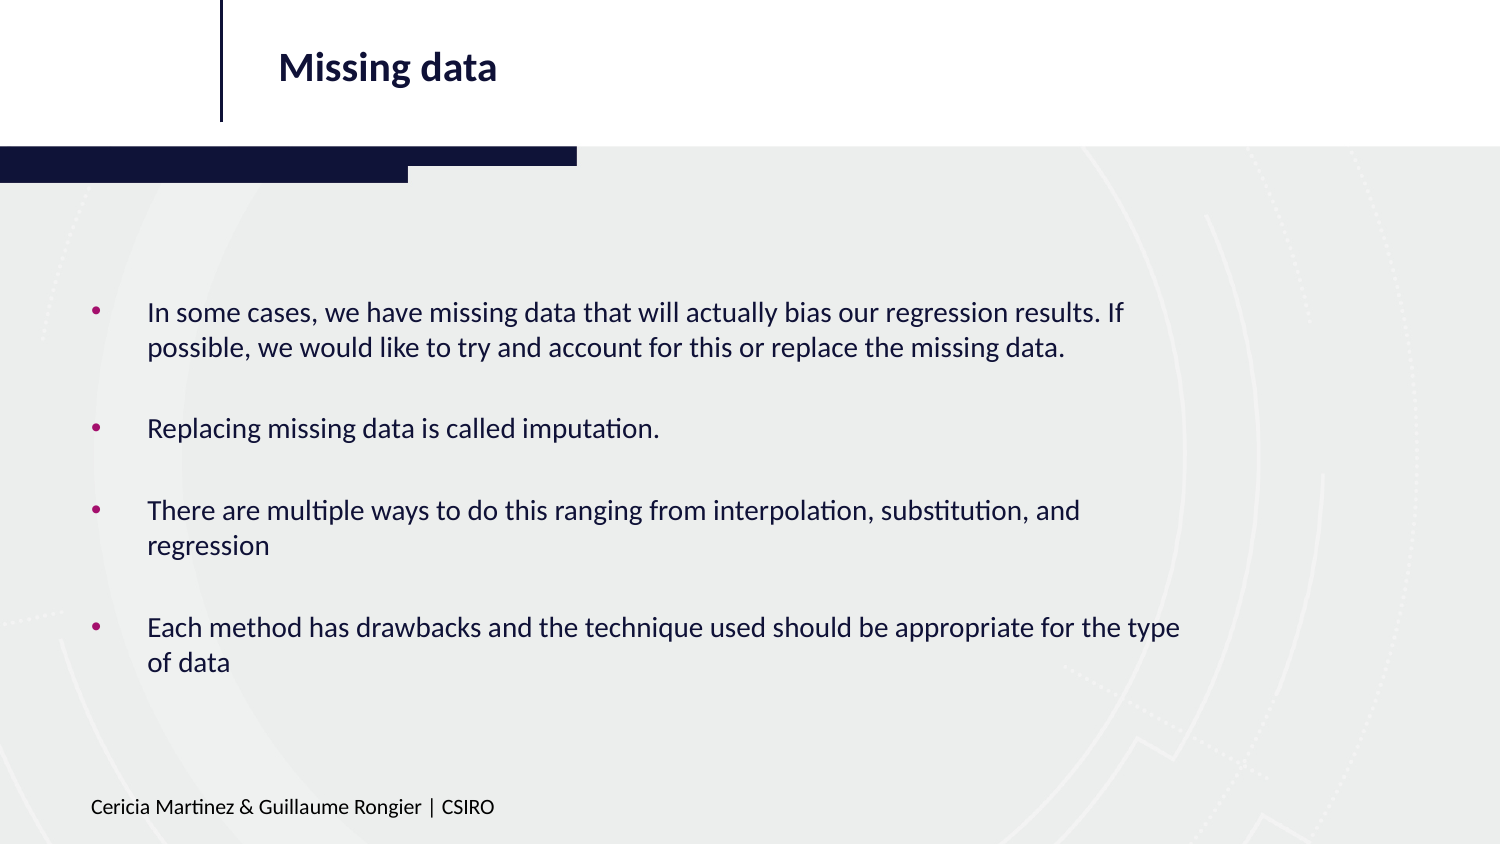

Missing data

In some cases, we have missing data that will actually bias our regression results. If possible, we would like to try and account for this or replace the missing data.

Replacing missing data is called imputation.

There are multiple ways to do this ranging from interpolation, substitution, and regression

Each method has drawbacks and the technique used should be appropriate for the type of data
Cericia Martinez & Guillaume Rongier | CSIRO